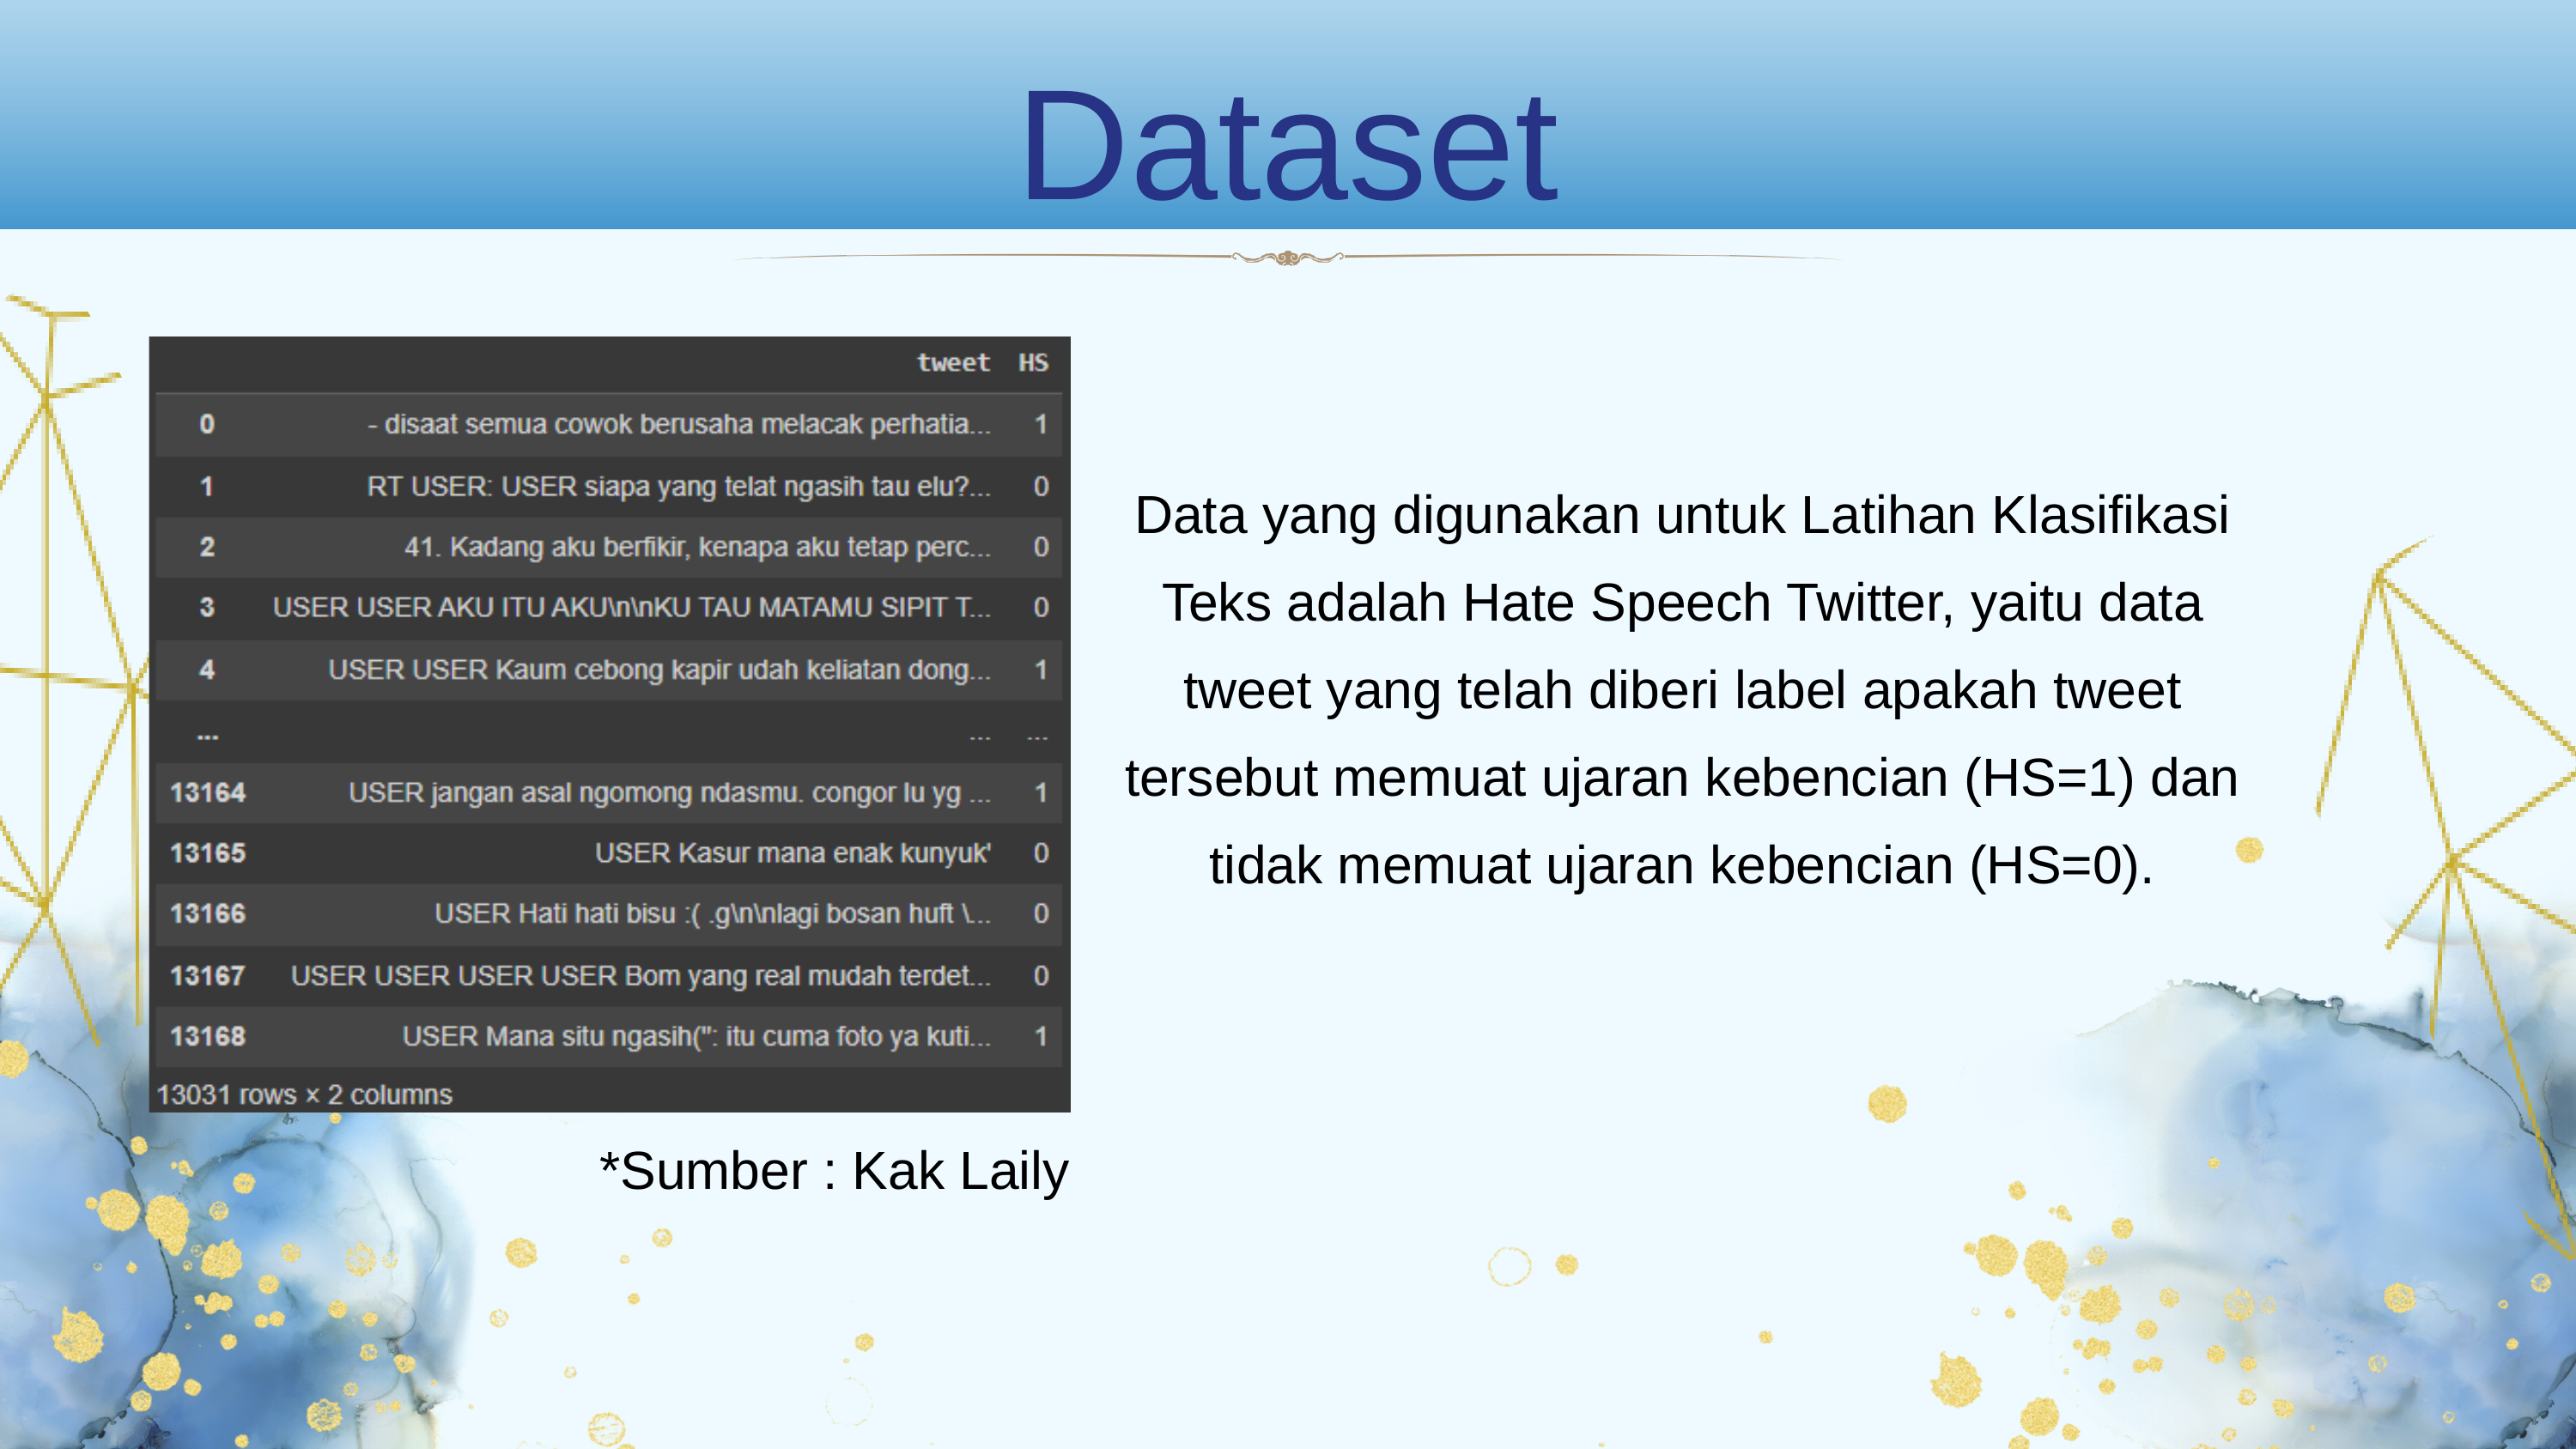

Dataset

Data yang digunakan untuk Latihan Klasifikasi Teks adalah Hate Speech Twitter, yaitu data tweet yang telah diberi label apakah tweet tersebut memuat ujaran kebencian (HS=1) dan tidak memuat ujaran kebencian (HS=0).

*Sumber : Kak Laily